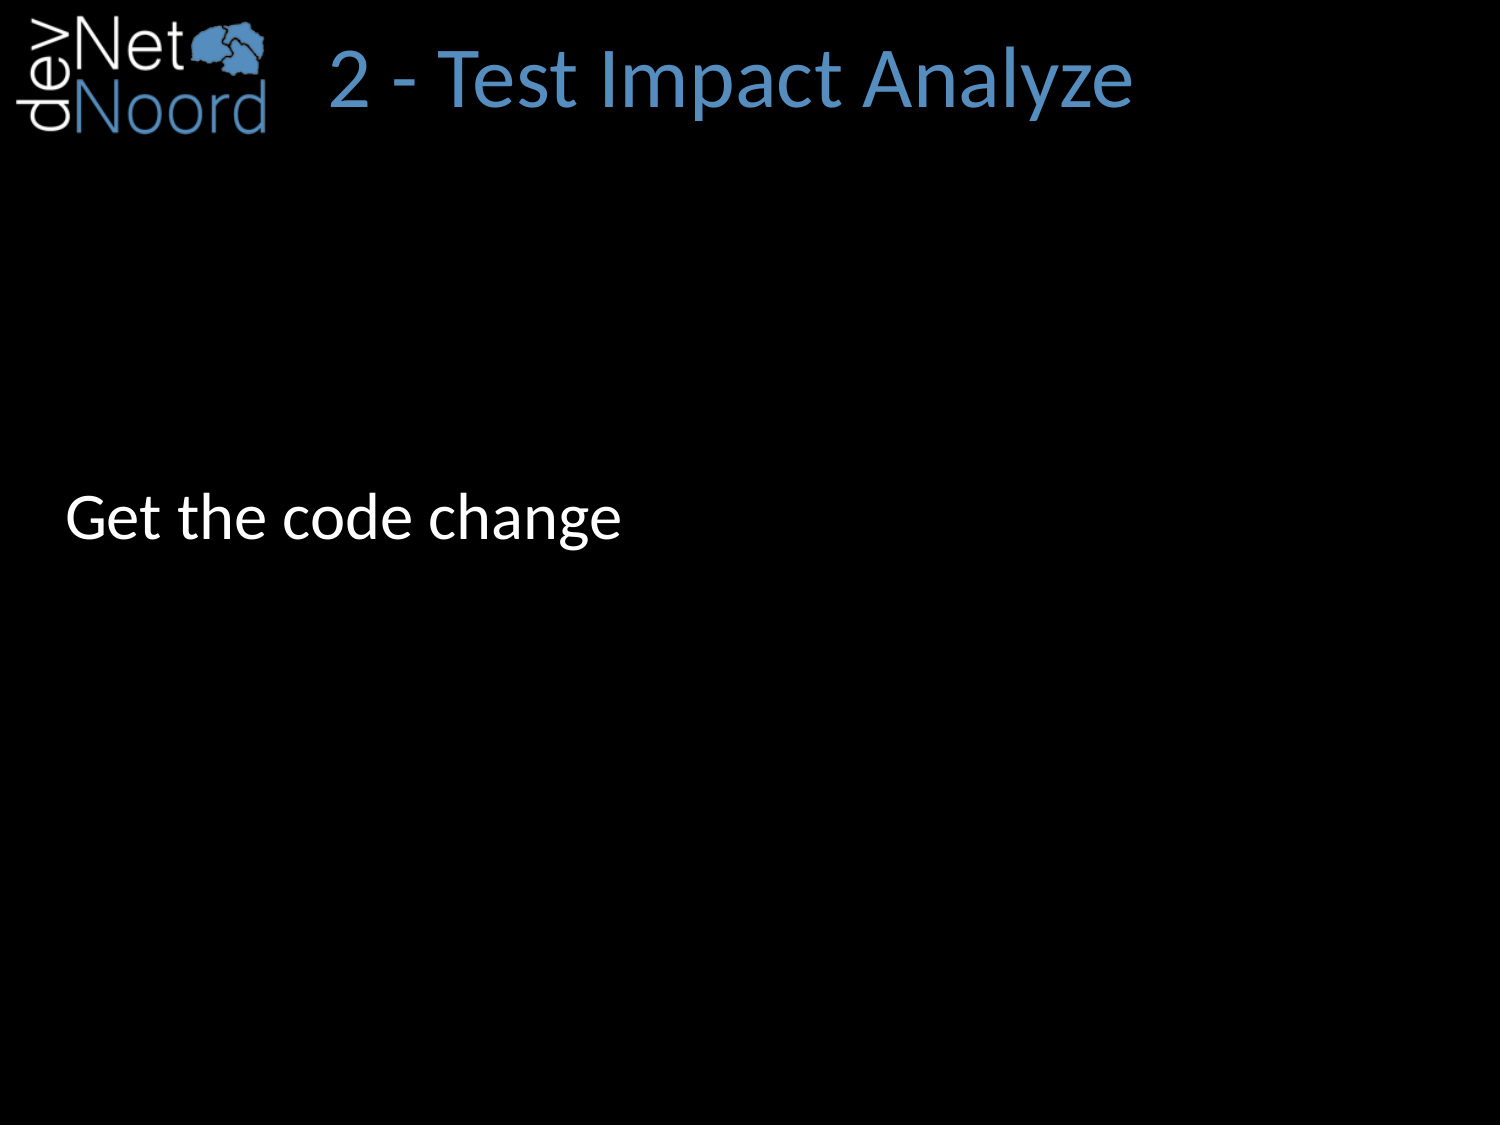

# 2 - Test Impact Analyze
Get the code change